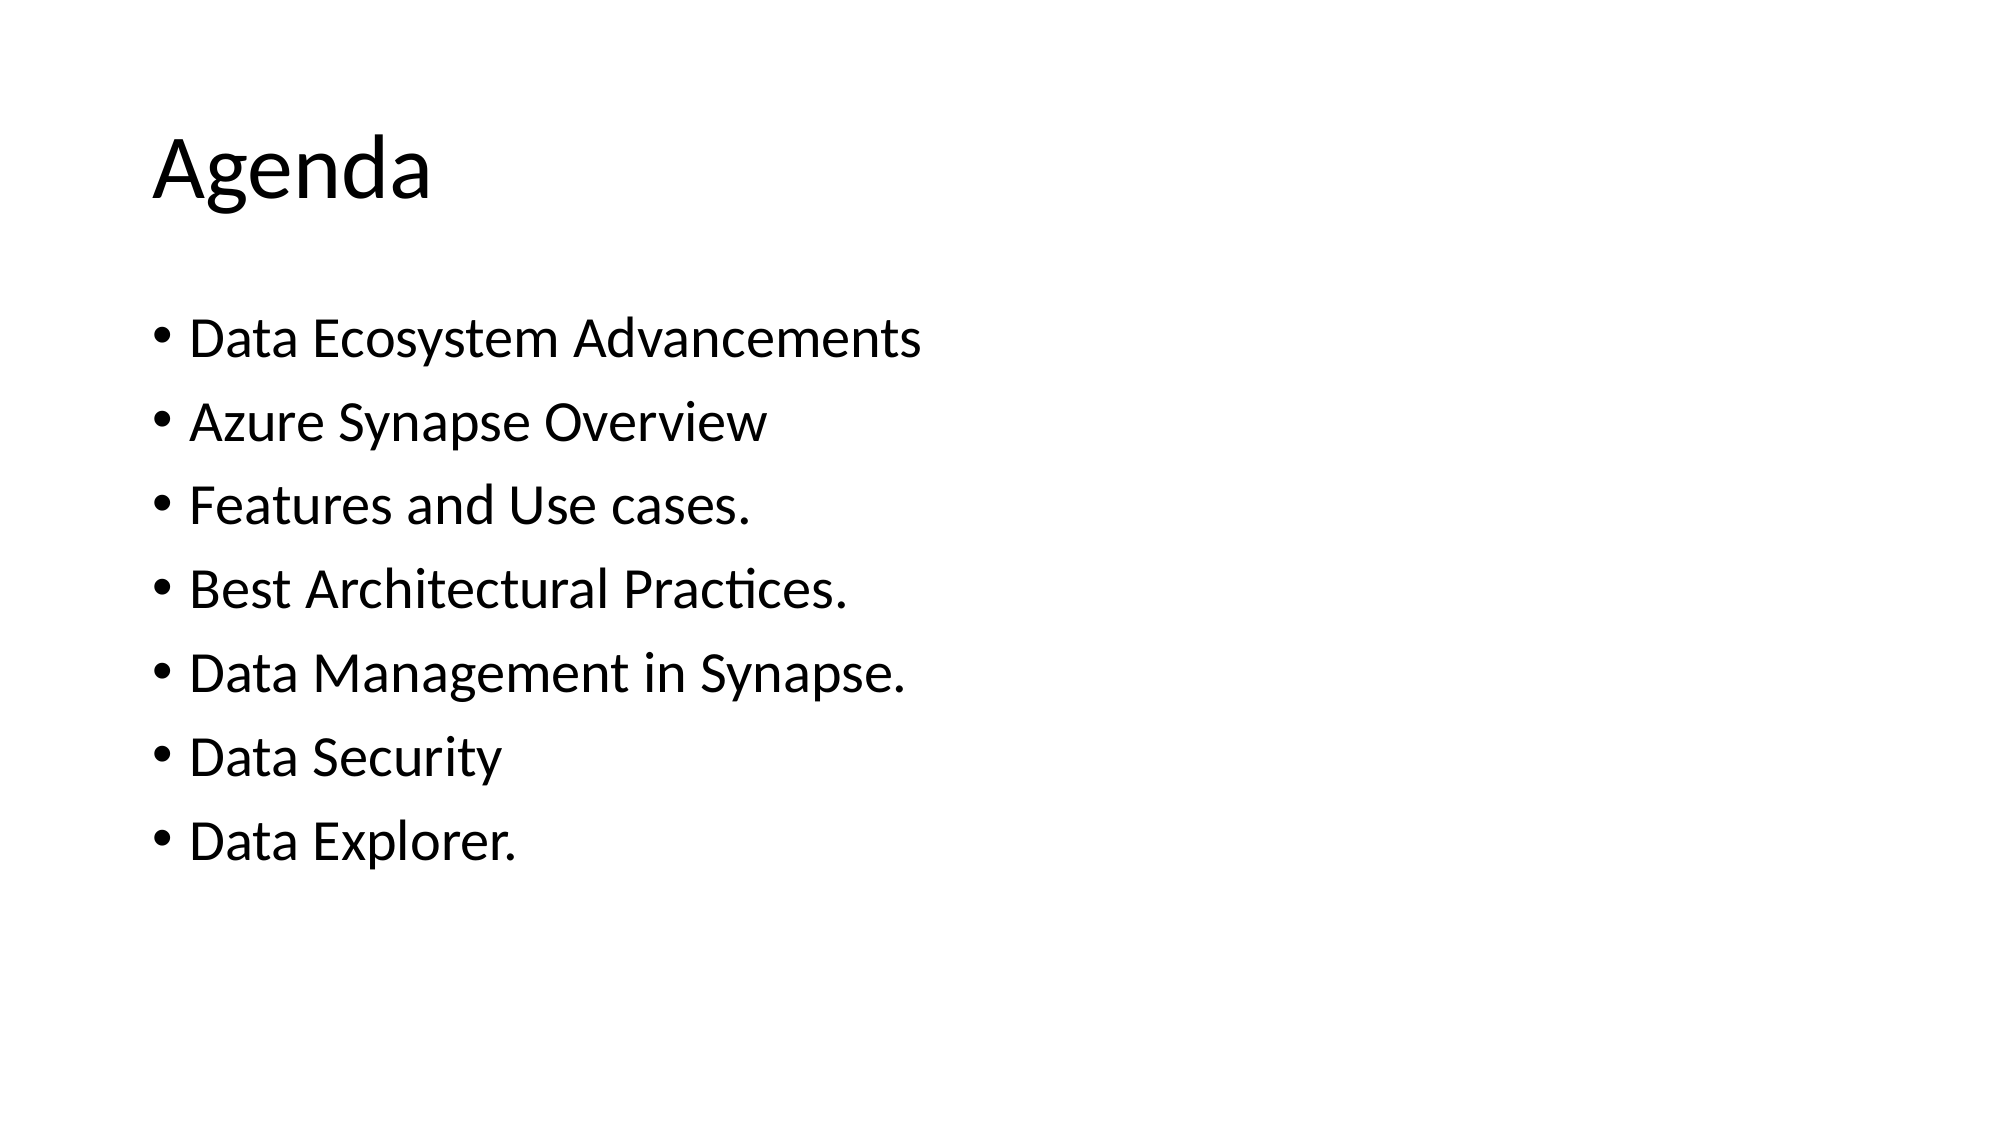

# Agenda
Data Ecosystem Advancements
Azure Synapse Overview
Features and Use cases.
Best Architectural Practices.
Data Management in Synapse.
Data Security
Data Explorer.